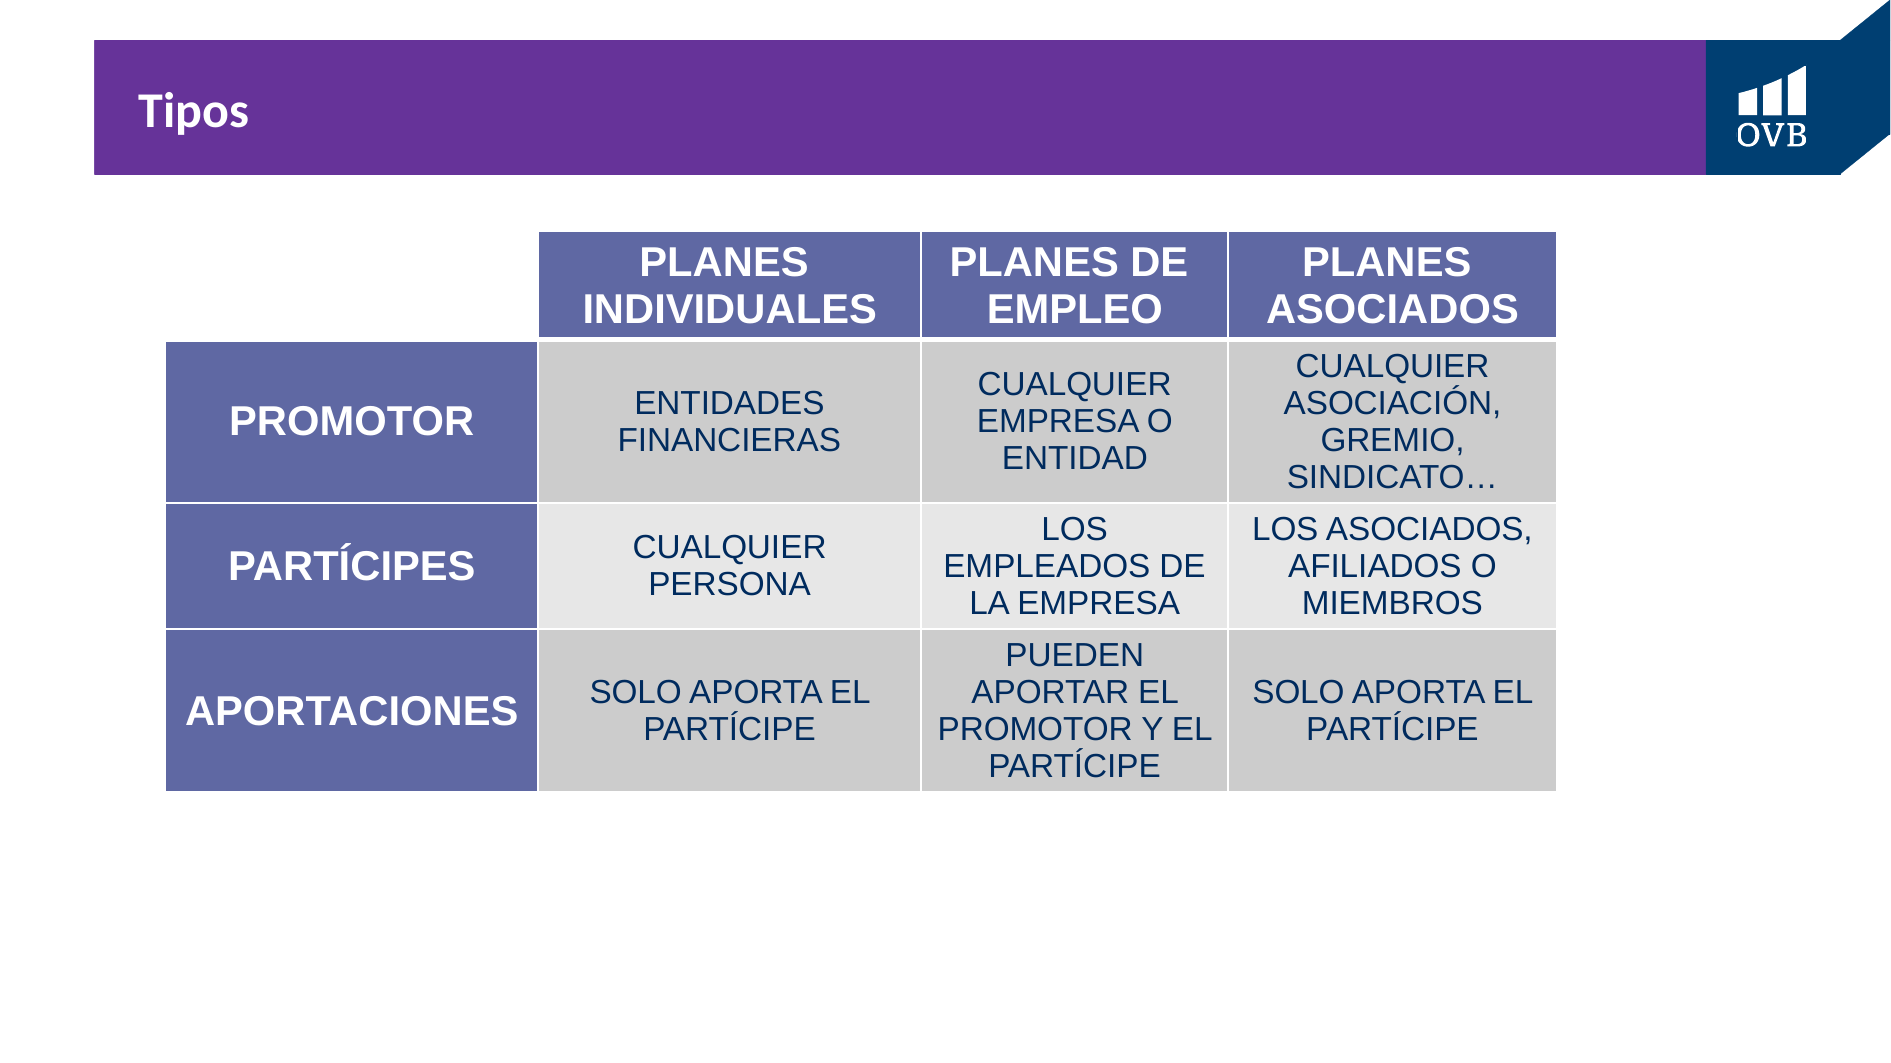

# Tipos
|  | PLANES INDIVIDUALES | PLANES DE EMPLEO | PLANES ASOCIADOS |
| --- | --- | --- | --- |
| PROMOTOR | ENTIDADES FINANCIERAS | CUALQUIER EMPRESA O ENTIDAD | CUALQUIER ASOCIACIÓN, GREMIO, SINDICATO… |
| PARTÍCIPES | CUALQUIER PERSONA | LOS EMPLEADOS DE LA EMPRESA | LOS ASOCIADOS, AFILIADOS O MIEMBROS |
| APORTACIONES | SOLO APORTA EL PARTÍCIPE | PUEDEN APORTAR EL PROMOTOR Y EL PARTÍCIPE | SOLO APORTA EL PARTÍCIPE |